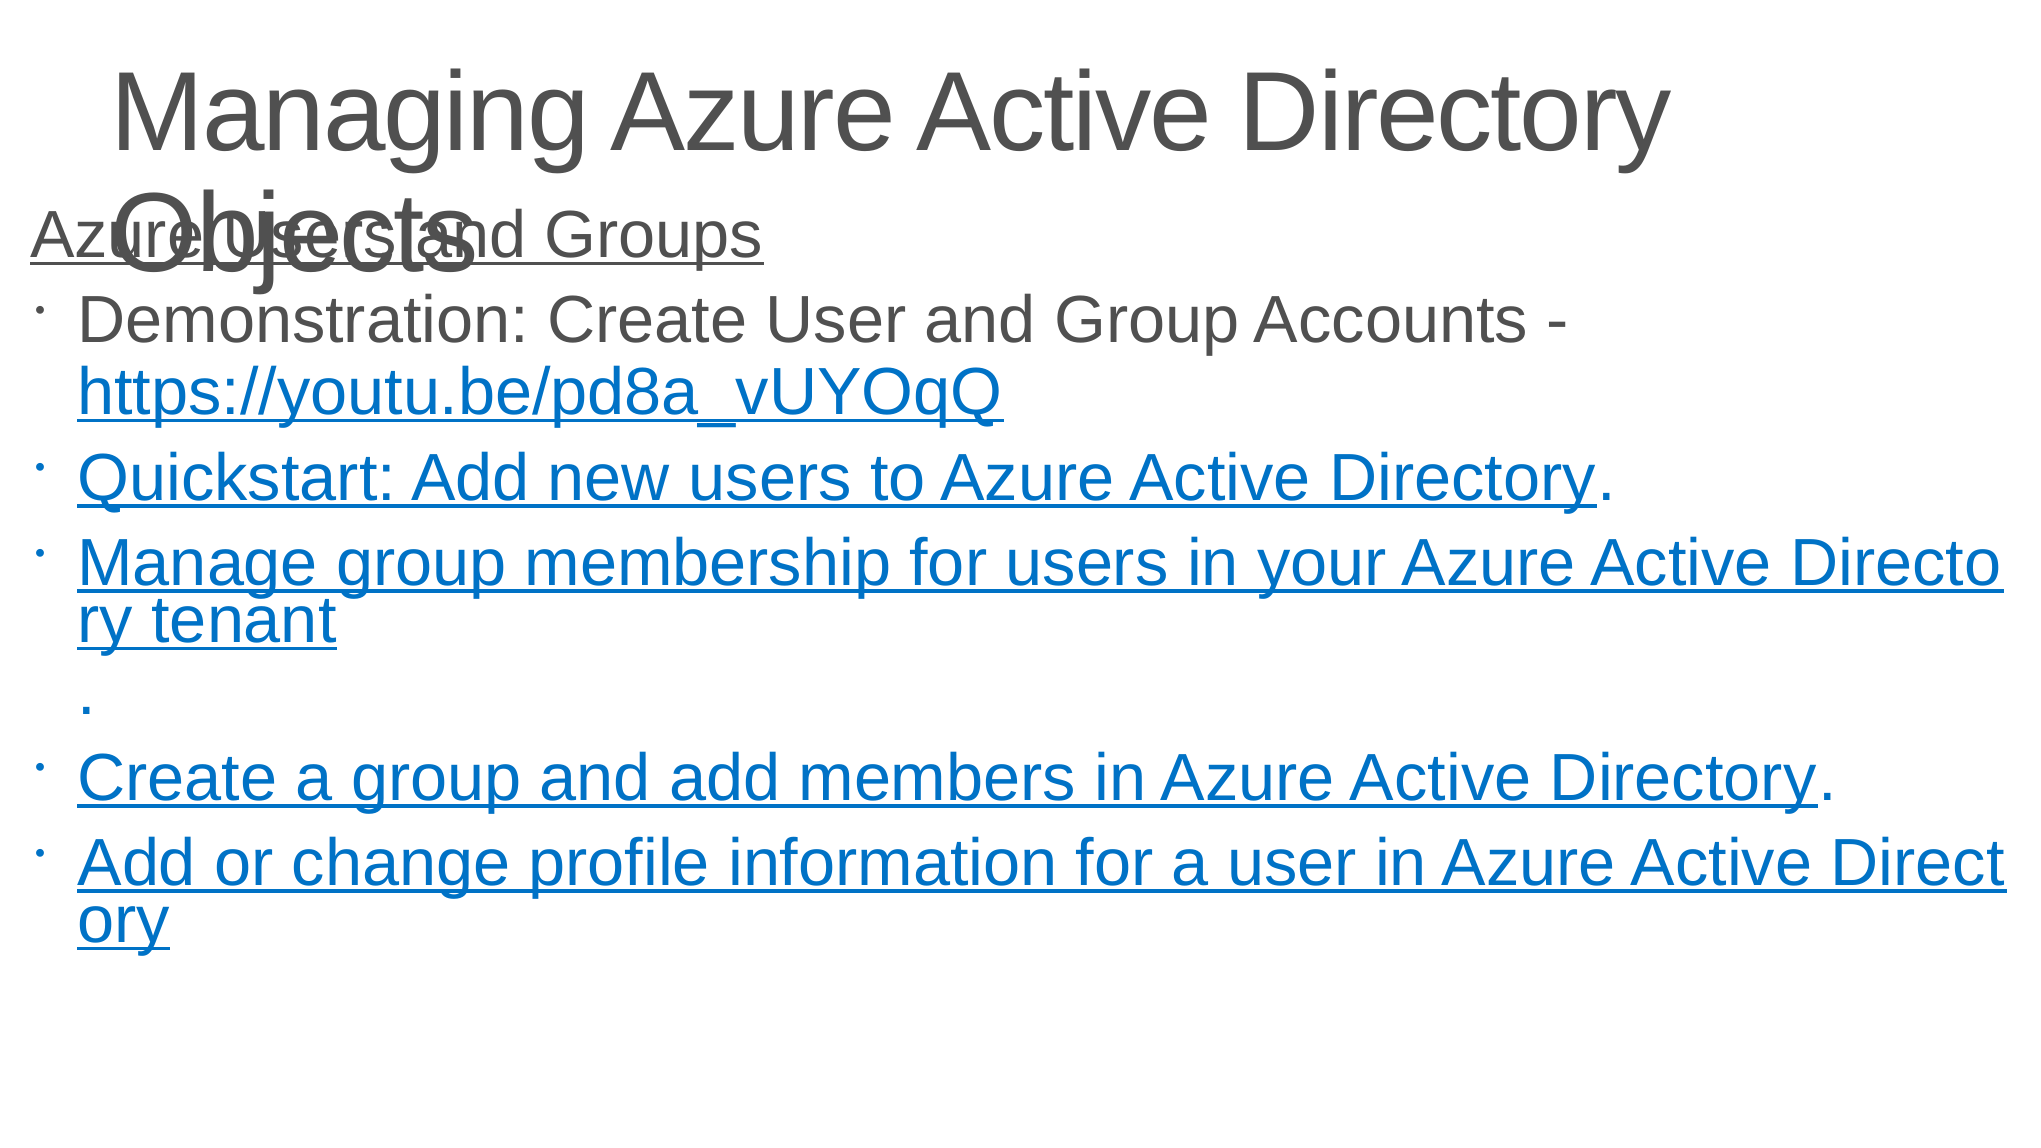

# Managing Azure Active Directory Objects
Azure Users and Groups
Demonstration: Create User and Group Accounts - https://youtu.be/pd8a_vUYOqQ
Quickstart: Add new users to Azure Active Directory.
Manage group membership for users in your Azure Active Directory tenant.
Create a group and add members in Azure Active Directory.
Add or change profile information for a user in Azure Active Directory